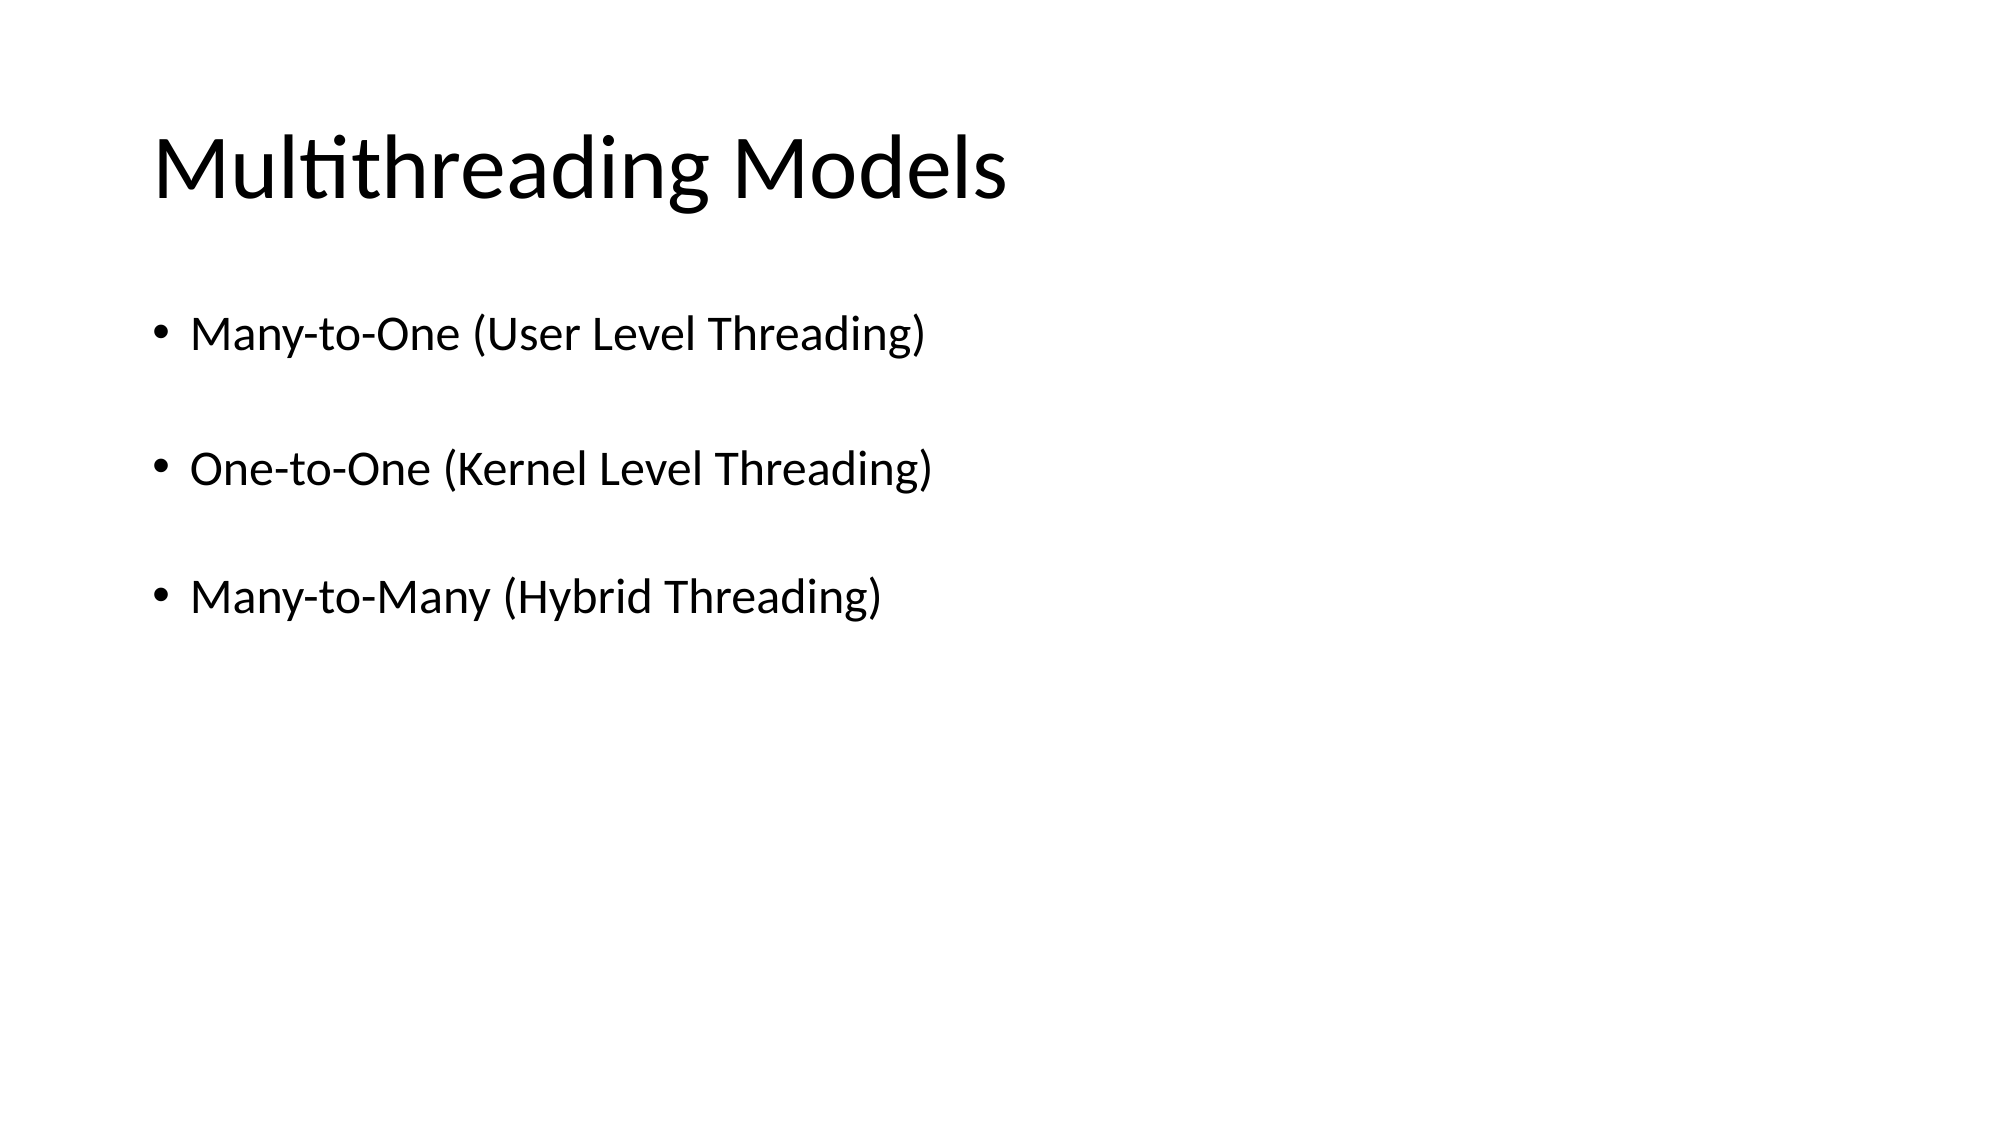

# Multithreading Models
Many-to-One (User Level Threading)
One-to-One (Kernel Level Threading)
Many-to-Many (Hybrid Threading)